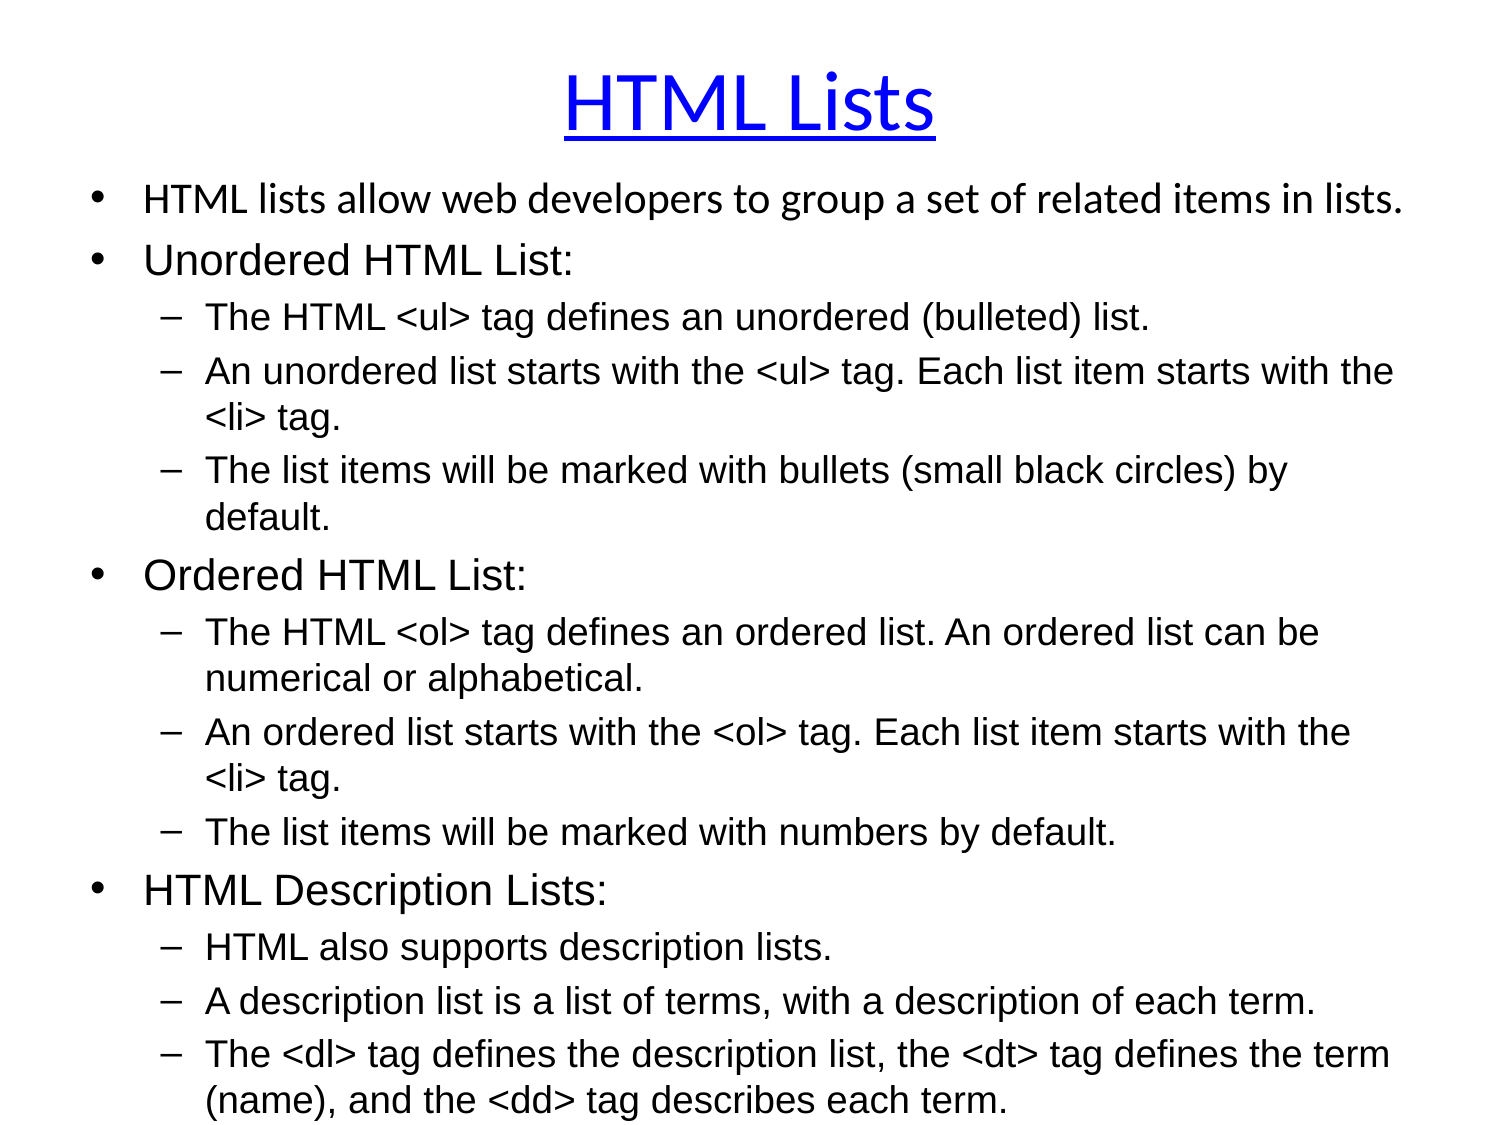

# HTML Lists
HTML lists allow web developers to group a set of related items in lists.
Unordered HTML List:
The HTML <ul> tag defines an unordered (bulleted) list.
An unordered list starts with the <ul> tag. Each list item starts with the <li> tag.
The list items will be marked with bullets (small black circles) by default.
Ordered HTML List:
The HTML <ol> tag defines an ordered list. An ordered list can be numerical or alphabetical.
An ordered list starts with the <ol> tag. Each list item starts with the <li> tag.
The list items will be marked with numbers by default.
HTML Description Lists:
HTML also supports description lists.
A description list is a list of terms, with a description of each term.
The <dl> tag defines the description list, the <dt> tag defines the term (name), and the <dd> tag describes each term.